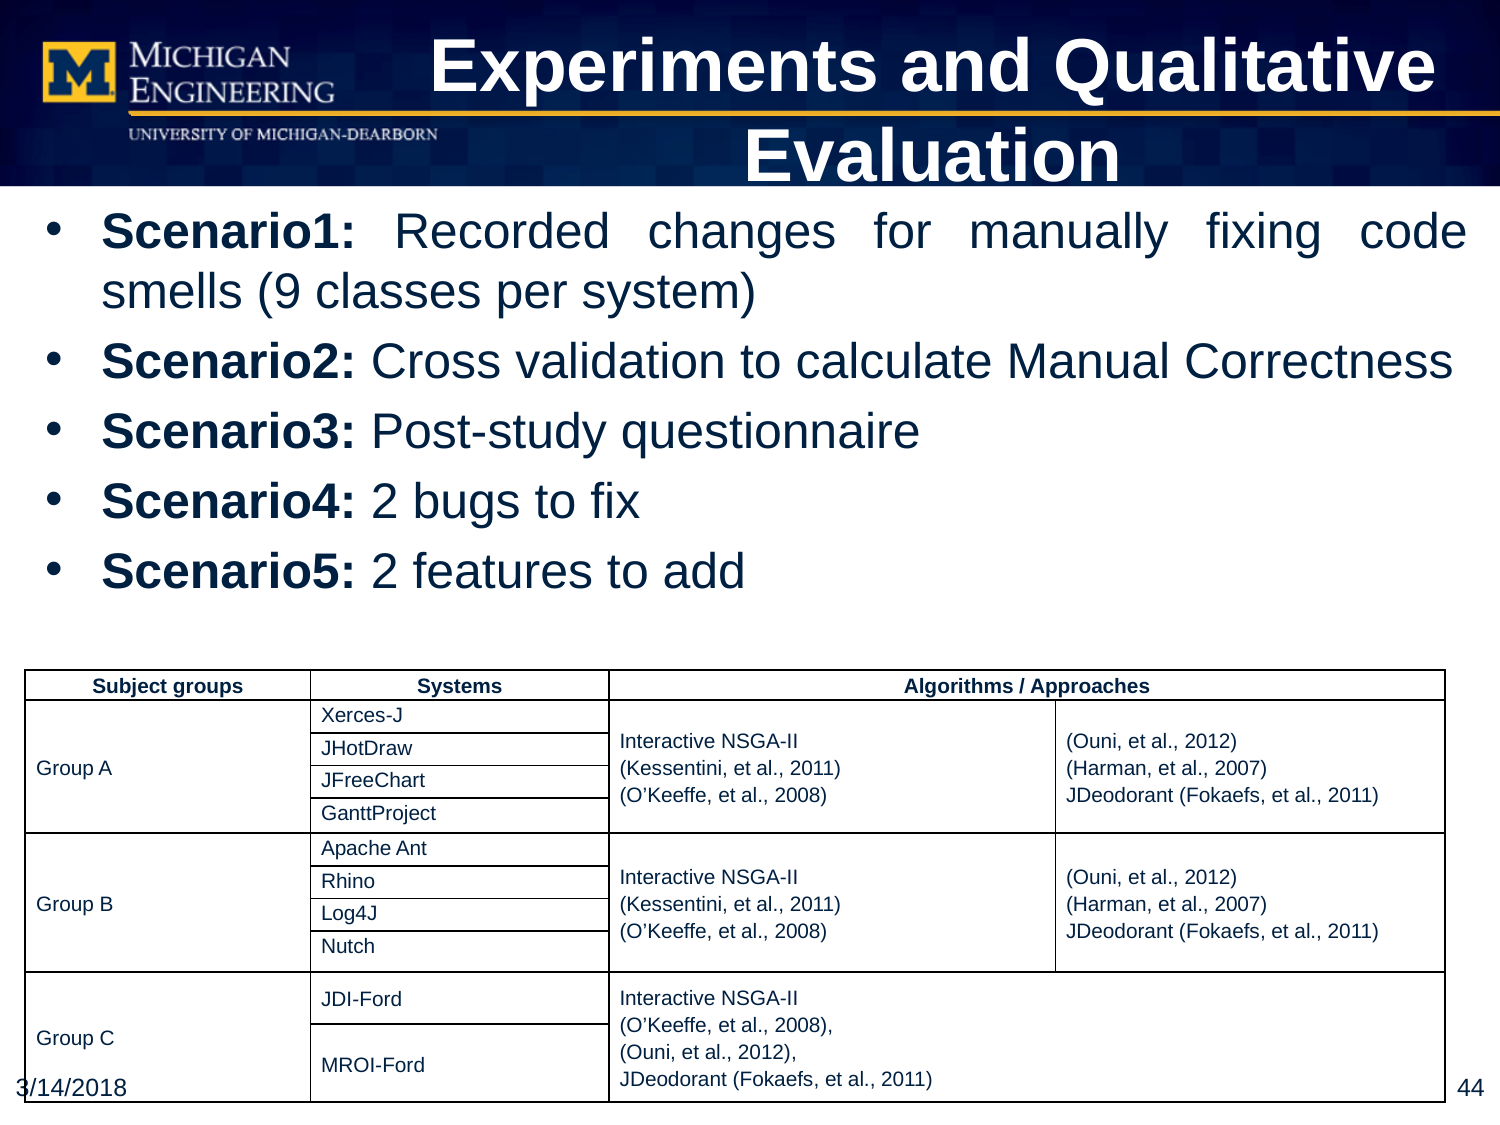

Experiments and Qualitative Evaluation

Scenario1: Recorded changes for manually fixing code smells (9 classes per system)
Scenario2: Cross validation to calculate Manual Correctness
Scenario3: Post-study questionnaire
Scenario4: 2 bugs to fix
Scenario5: 2 features to add
| Subject groups | Systems | Algorithms / Approaches |  |
| --- | --- | --- | --- |
| Group A | Xerces-J | Interactive NSGA-II (Kessentini, et al., 2011) (O’Keeffe, et al., 2008) | (Ouni, et al., 2012) (Harman, et al., 2007) JDeodorant (Fokaefs, et al., 2011) |
|  | JHotDraw |  |  |
|  | JFreeChart |  |  |
|  | GanttProject |  |  |
| Group B | Apache Ant | Interactive NSGA-II (Kessentini, et al., 2011) (O’Keeffe, et al., 2008) | (Ouni, et al., 2012) (Harman, et al., 2007) JDeodorant (Fokaefs, et al., 2011) |
|  | Rhino |  |  |
|  | Log4J |  |  |
|  | Nutch |  |  |
| Group C | JDI-Ford | Interactive NSGA-II (O’Keeffe, et al., 2008), (Ouni, et al., 2012), JDeodorant (Fokaefs, et al., 2011) |  |
|  | MROI-Ford |  |  |
3/14/2018
44